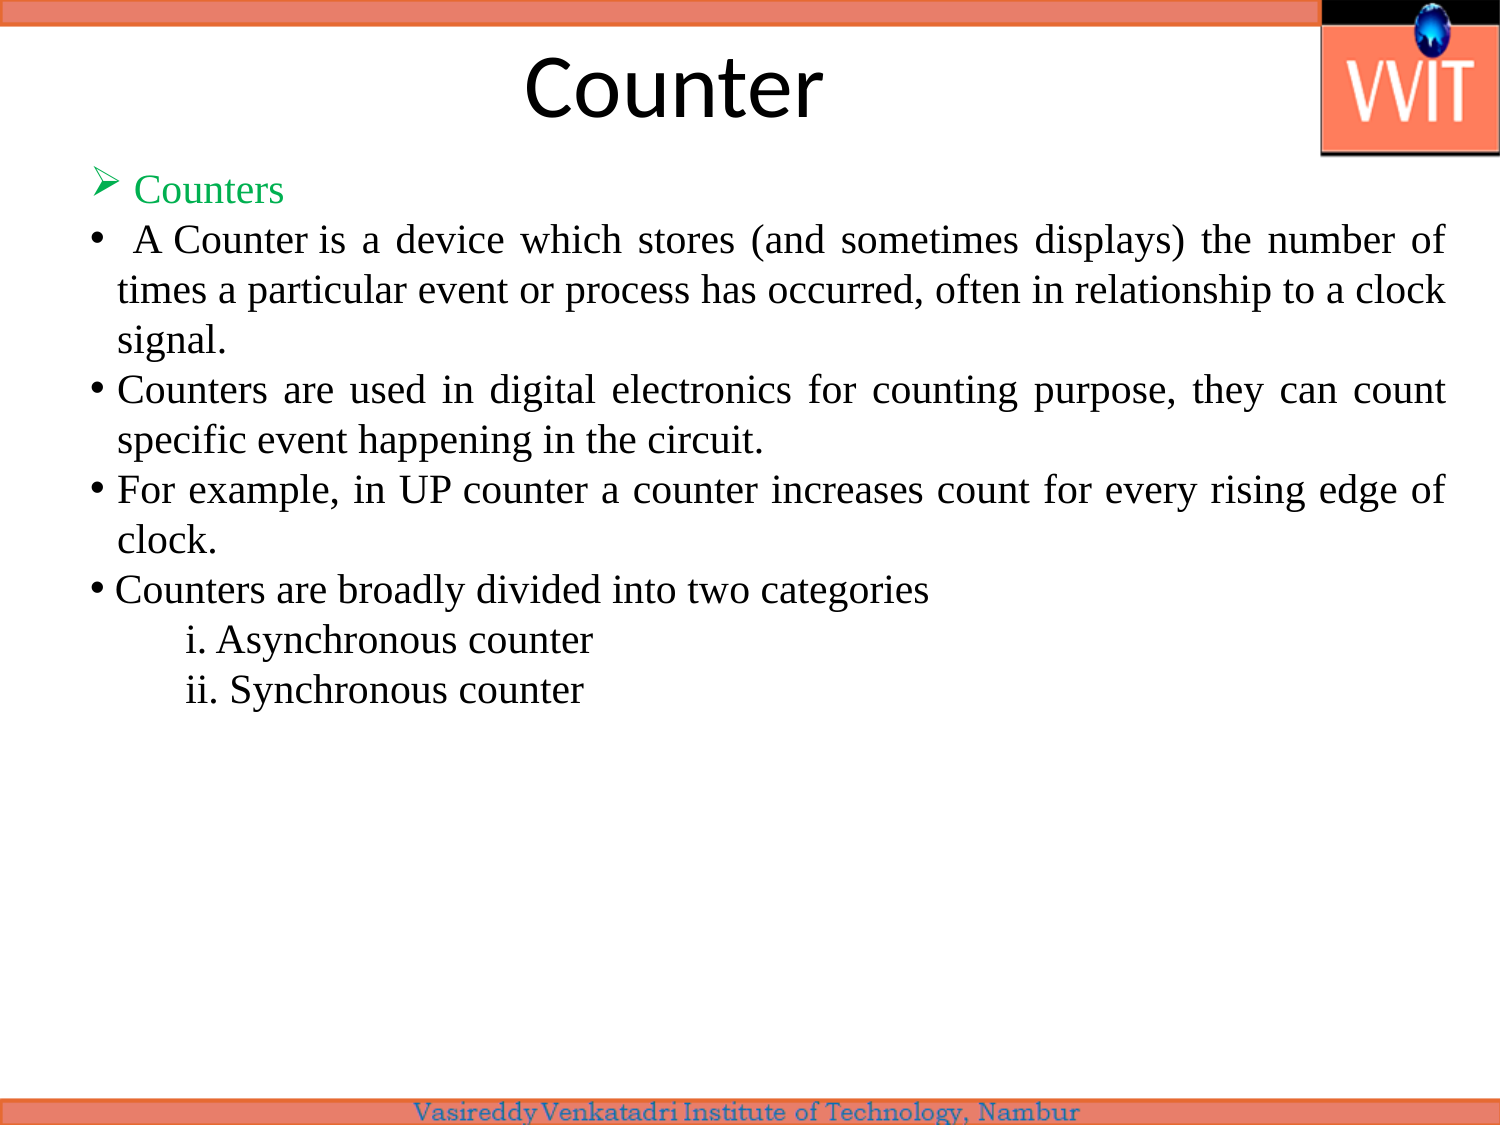

# Counter
 Counters
 A Counter is a device which stores (and sometimes displays) the number of times a particular event or process has occurred, often in relationship to a clock signal.
Counters are used in digital electronics for counting purpose, they can count specific event happening in the circuit.
For example, in UP counter a counter increases count for every rising edge of clock.
 Counters are broadly divided into two categories
	i. Asynchronous counter
	ii. Synchronous counter